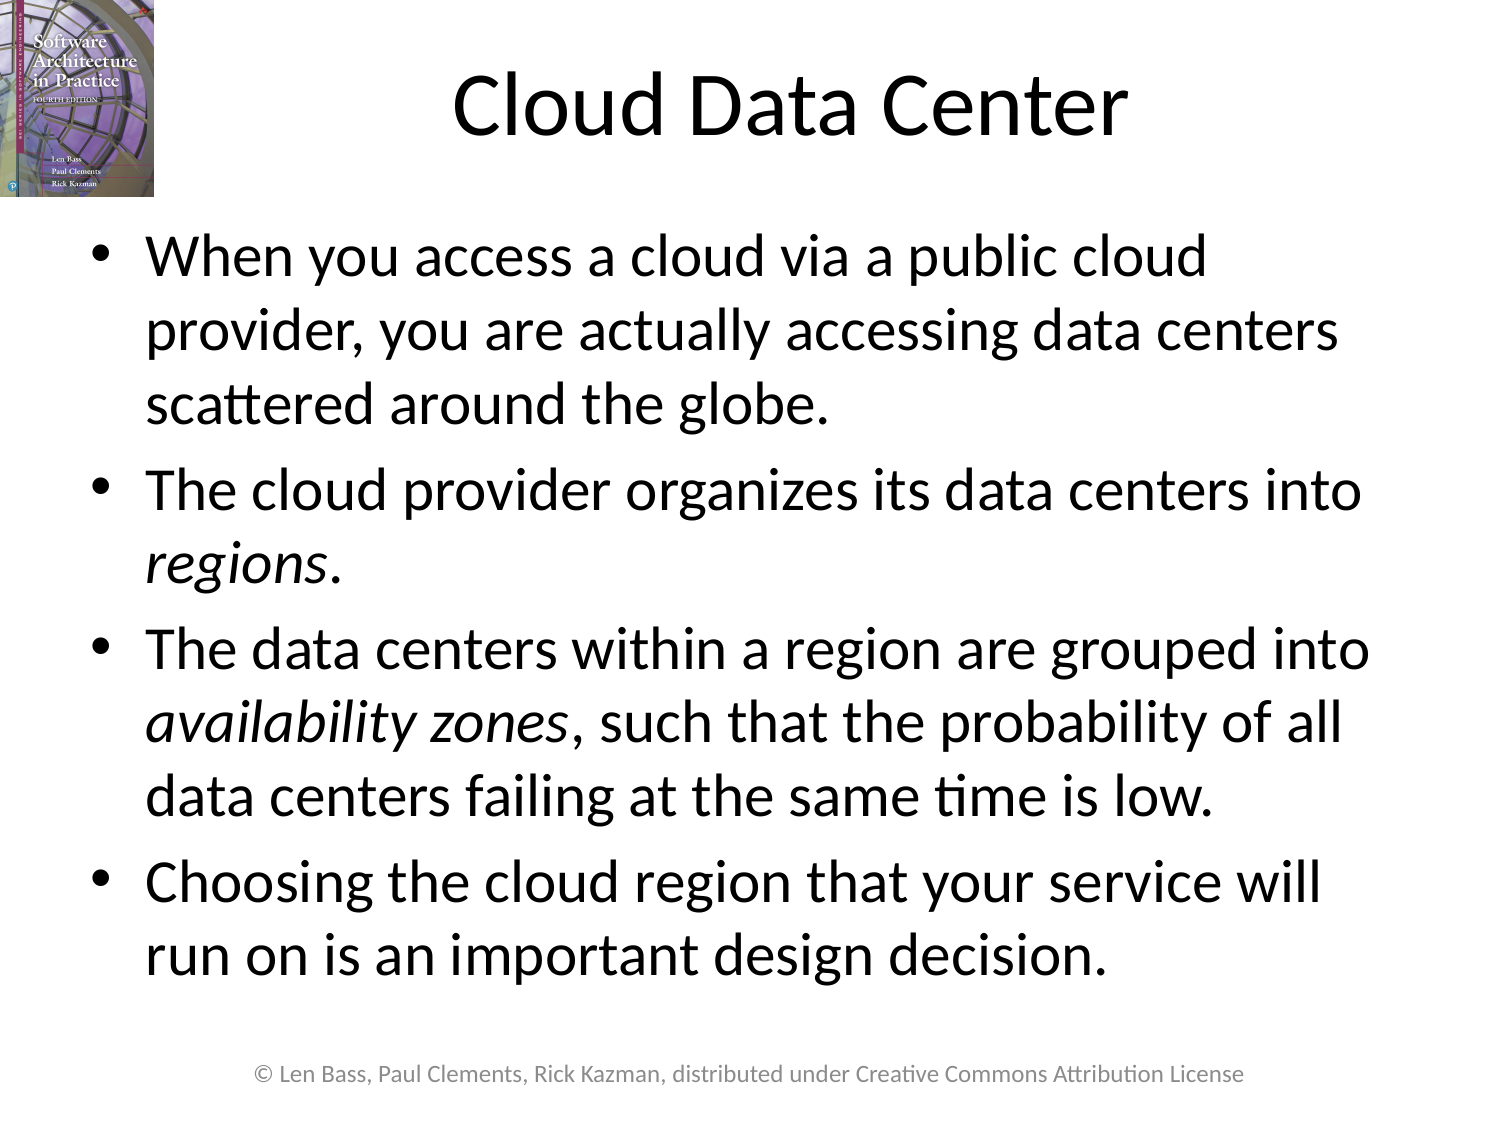

# Cloud Data Center
When you access a cloud via a public cloud provider, you are actually accessing data centers scattered around the globe.
The cloud provider organizes its data centers into regions.
The data centers within a region are grouped into availability zones, such that the probability of all data centers failing at the same time is low.
Choosing the cloud region that your service will run on is an important design decision.

© Len Bass, Paul Clements, Rick Kazman, distributed under Creative Commons Attribution License